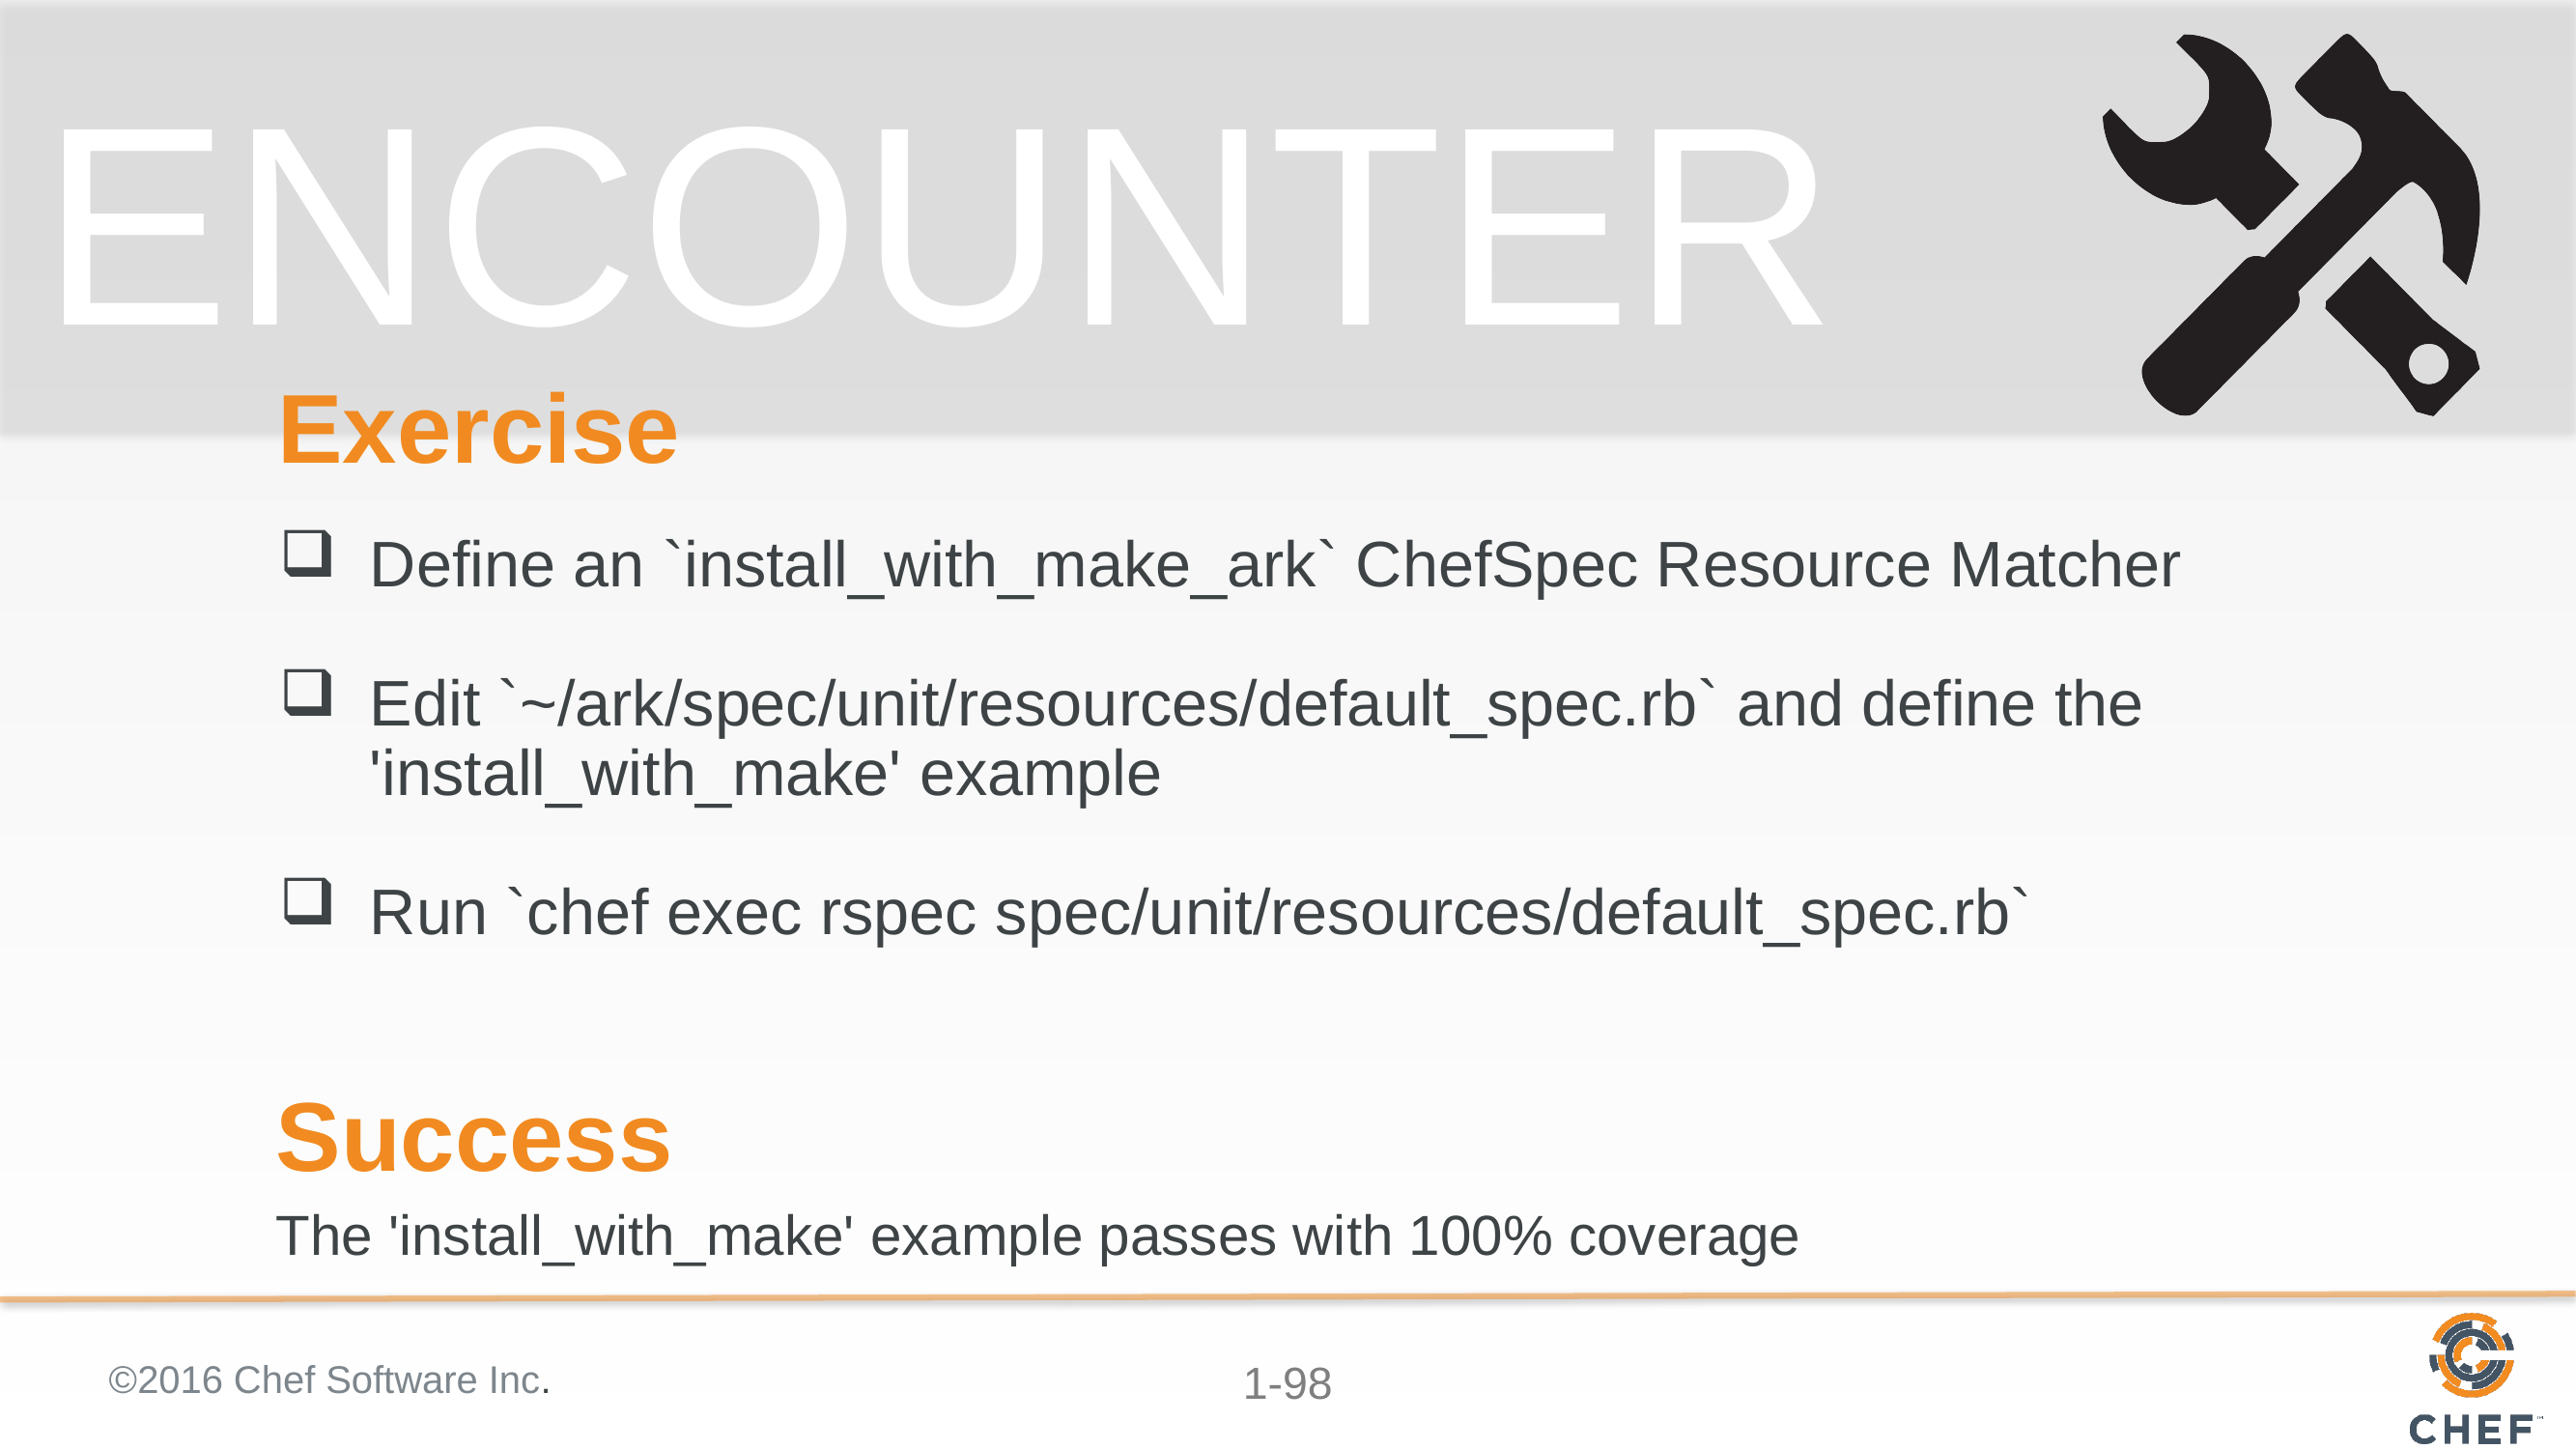

# Exercise
Define an `install_with_make_ark` ChefSpec Resource Matcher

Edit `~/ark/spec/unit/resources/default_spec.rb` and define the 'install_with_make' example

Run `chef exec rspec spec/unit/resources/default_spec.rb`
Success
The 'install_with_make' example passes with 100% coverage